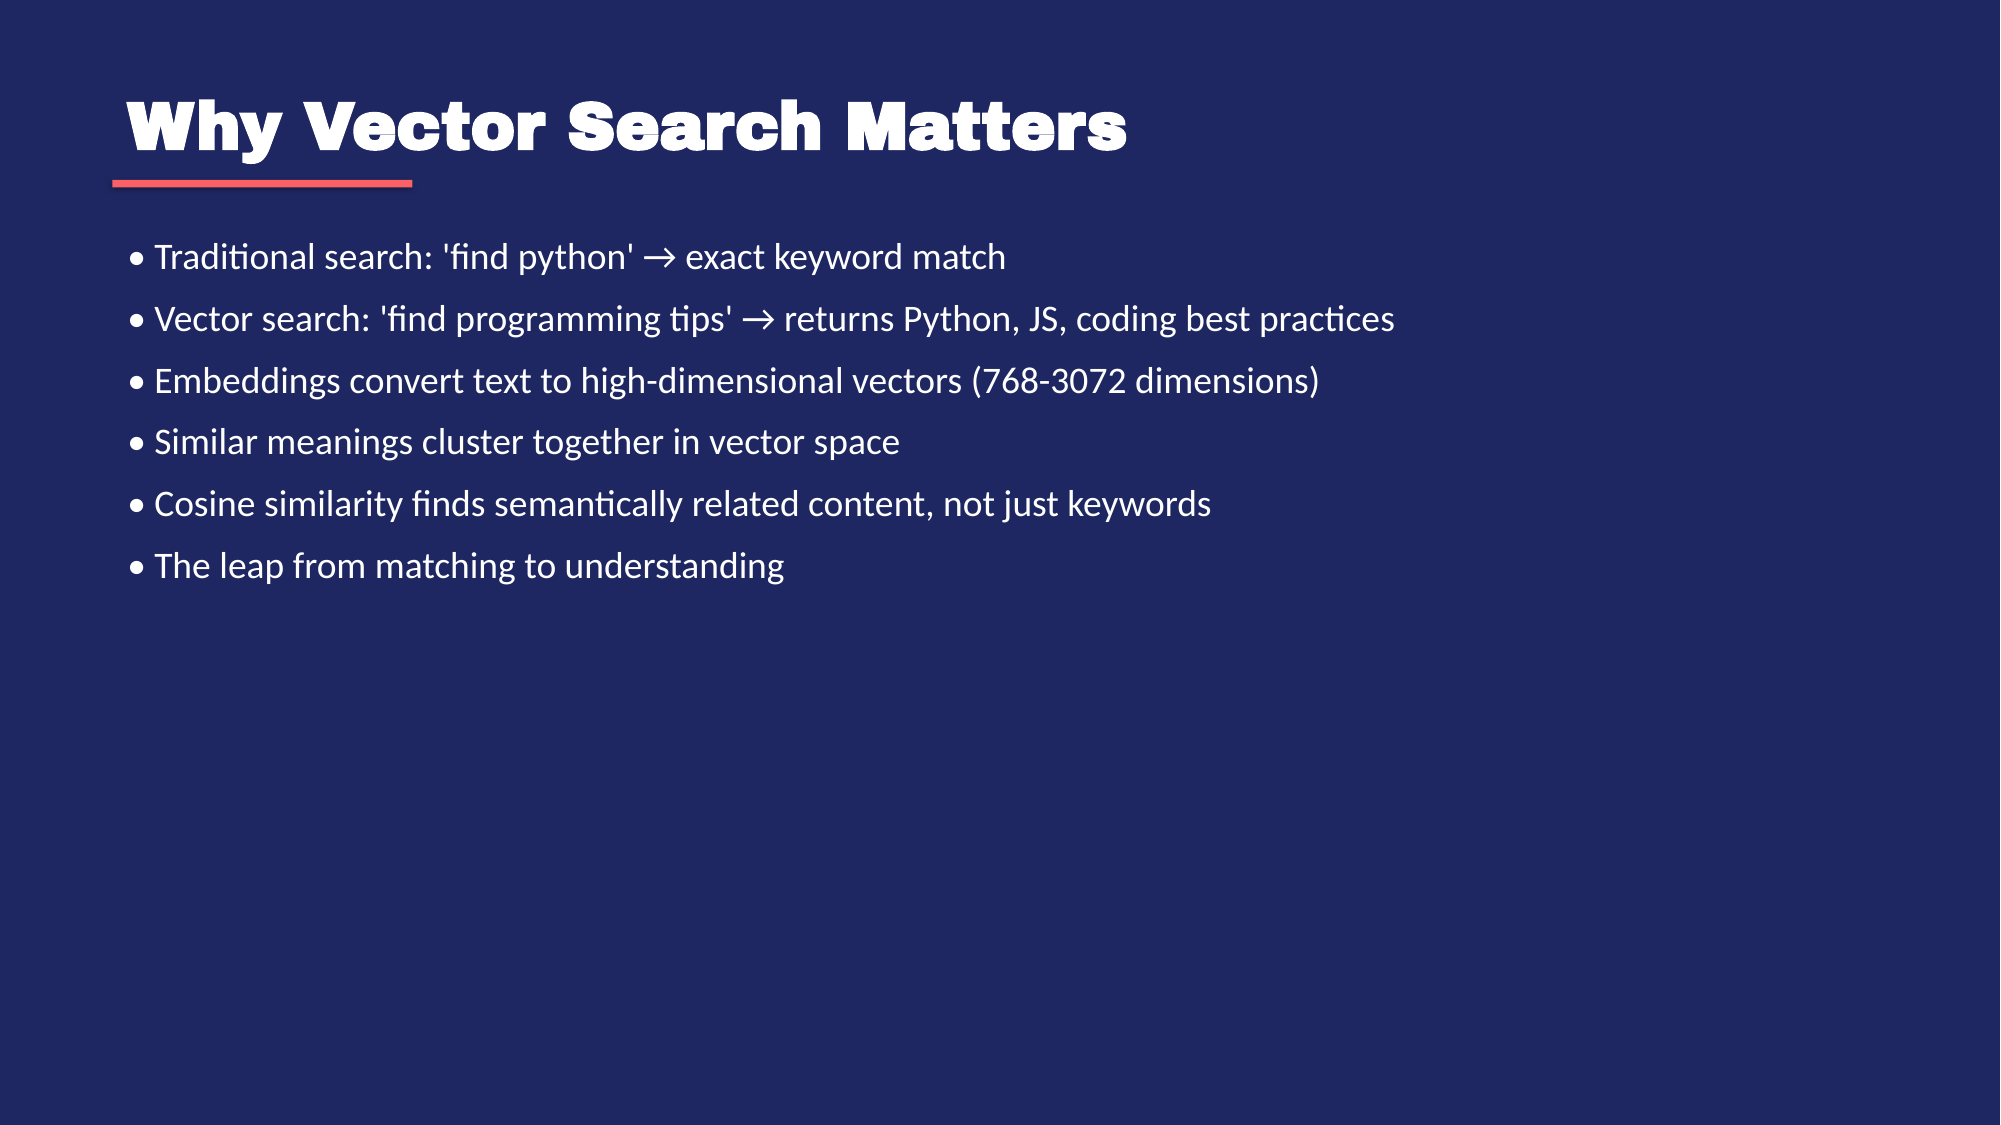

Why Vector Search Matters

• Traditional search: 'find python' → exact keyword match
• Vector search: 'find programming tips' → returns Python, JS, coding best practices
• Embeddings convert text to high-dimensional vectors (768-3072 dimensions)
• Similar meanings cluster together in vector space
• Cosine similarity finds semantically related content, not just keywords
• The leap from matching to understanding